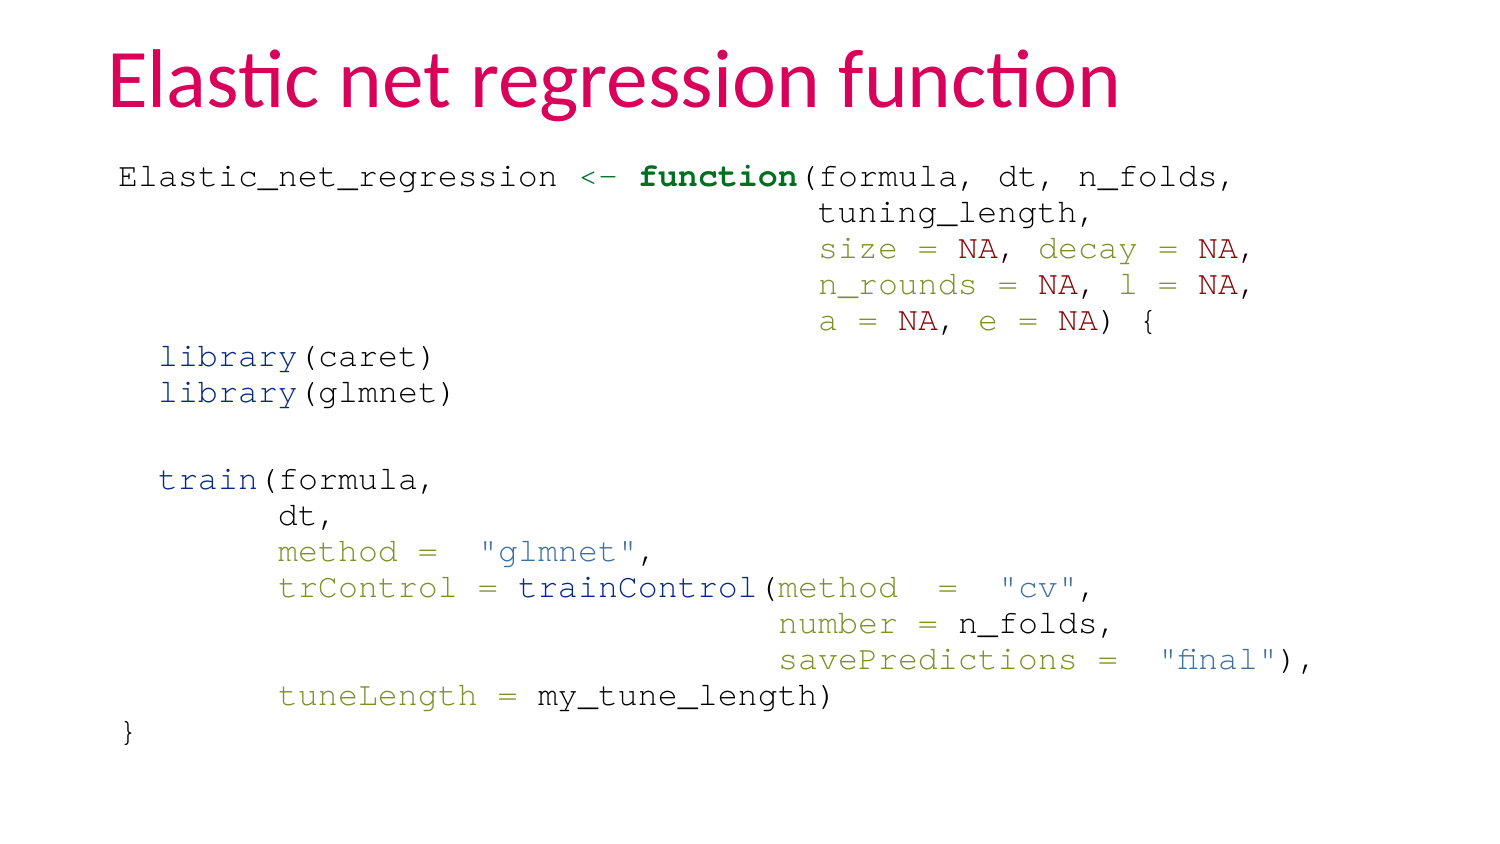

Elastic net regression function
Elastic_net_regression <- function(formula, dt, n_folds,
                                   tuning_length,
                                   size = NA, decay = NA,
                                   n_rounds = NA, l = NA,
                                   a = NA, e = NA) {
  library(caret)
  library(glmnet)
  train(formula,
        dt,
        method =  "glmnet",
        trControl = trainControl(method  =  "cv",
                                 number = n_folds,
                                 savePredictions =  "final"),
        tuneLength = my_tune_length)
}